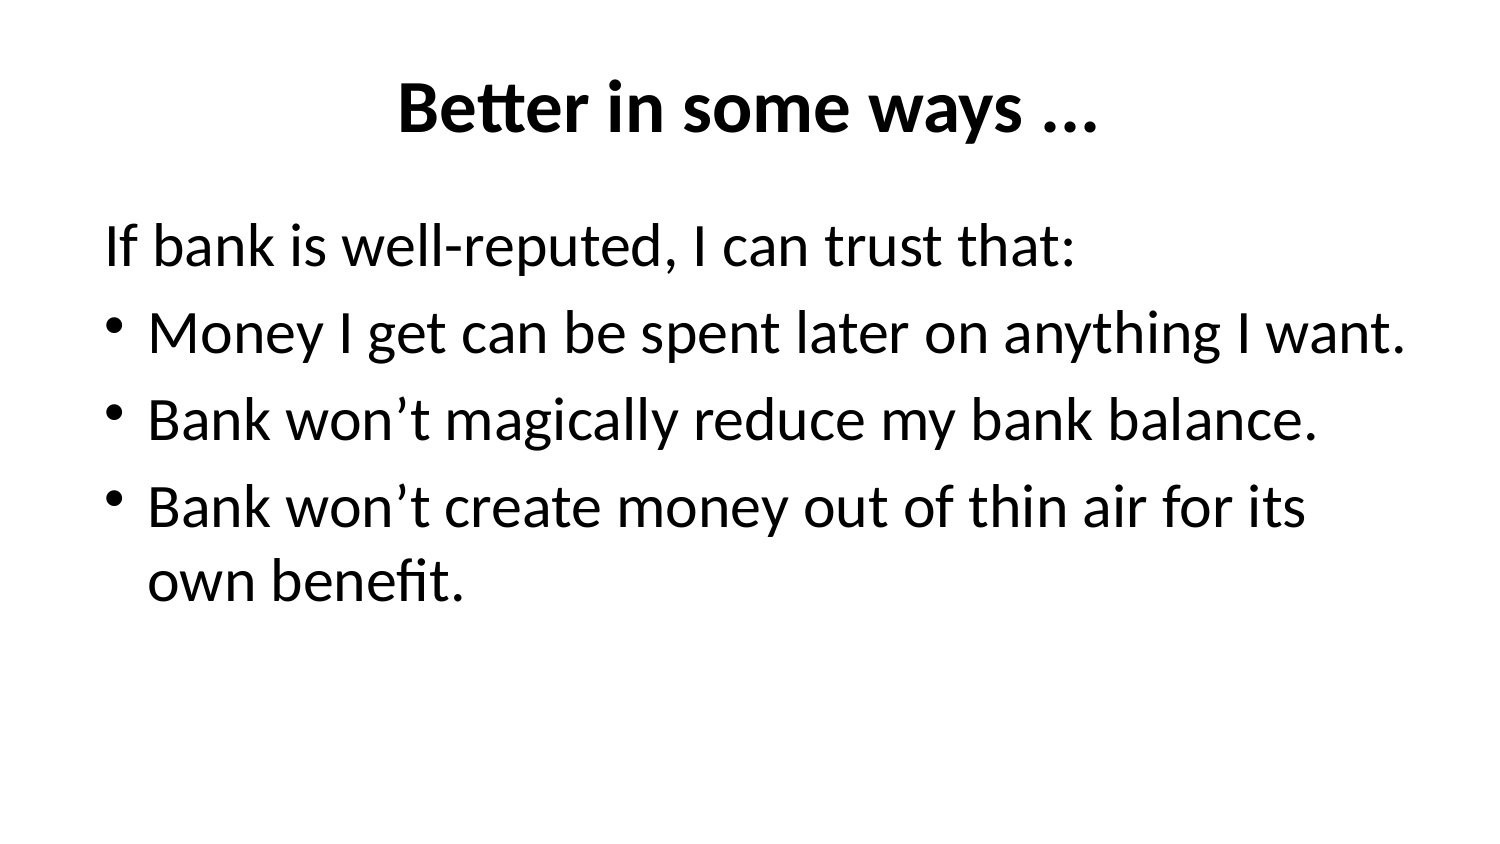

# Better in some ways ...
If bank is well-reputed, I can trust that:
Money I get can be spent later on anything I want.
Bank won’t magically reduce my bank balance.
Bank won’t create money out of thin air for its own benefit.